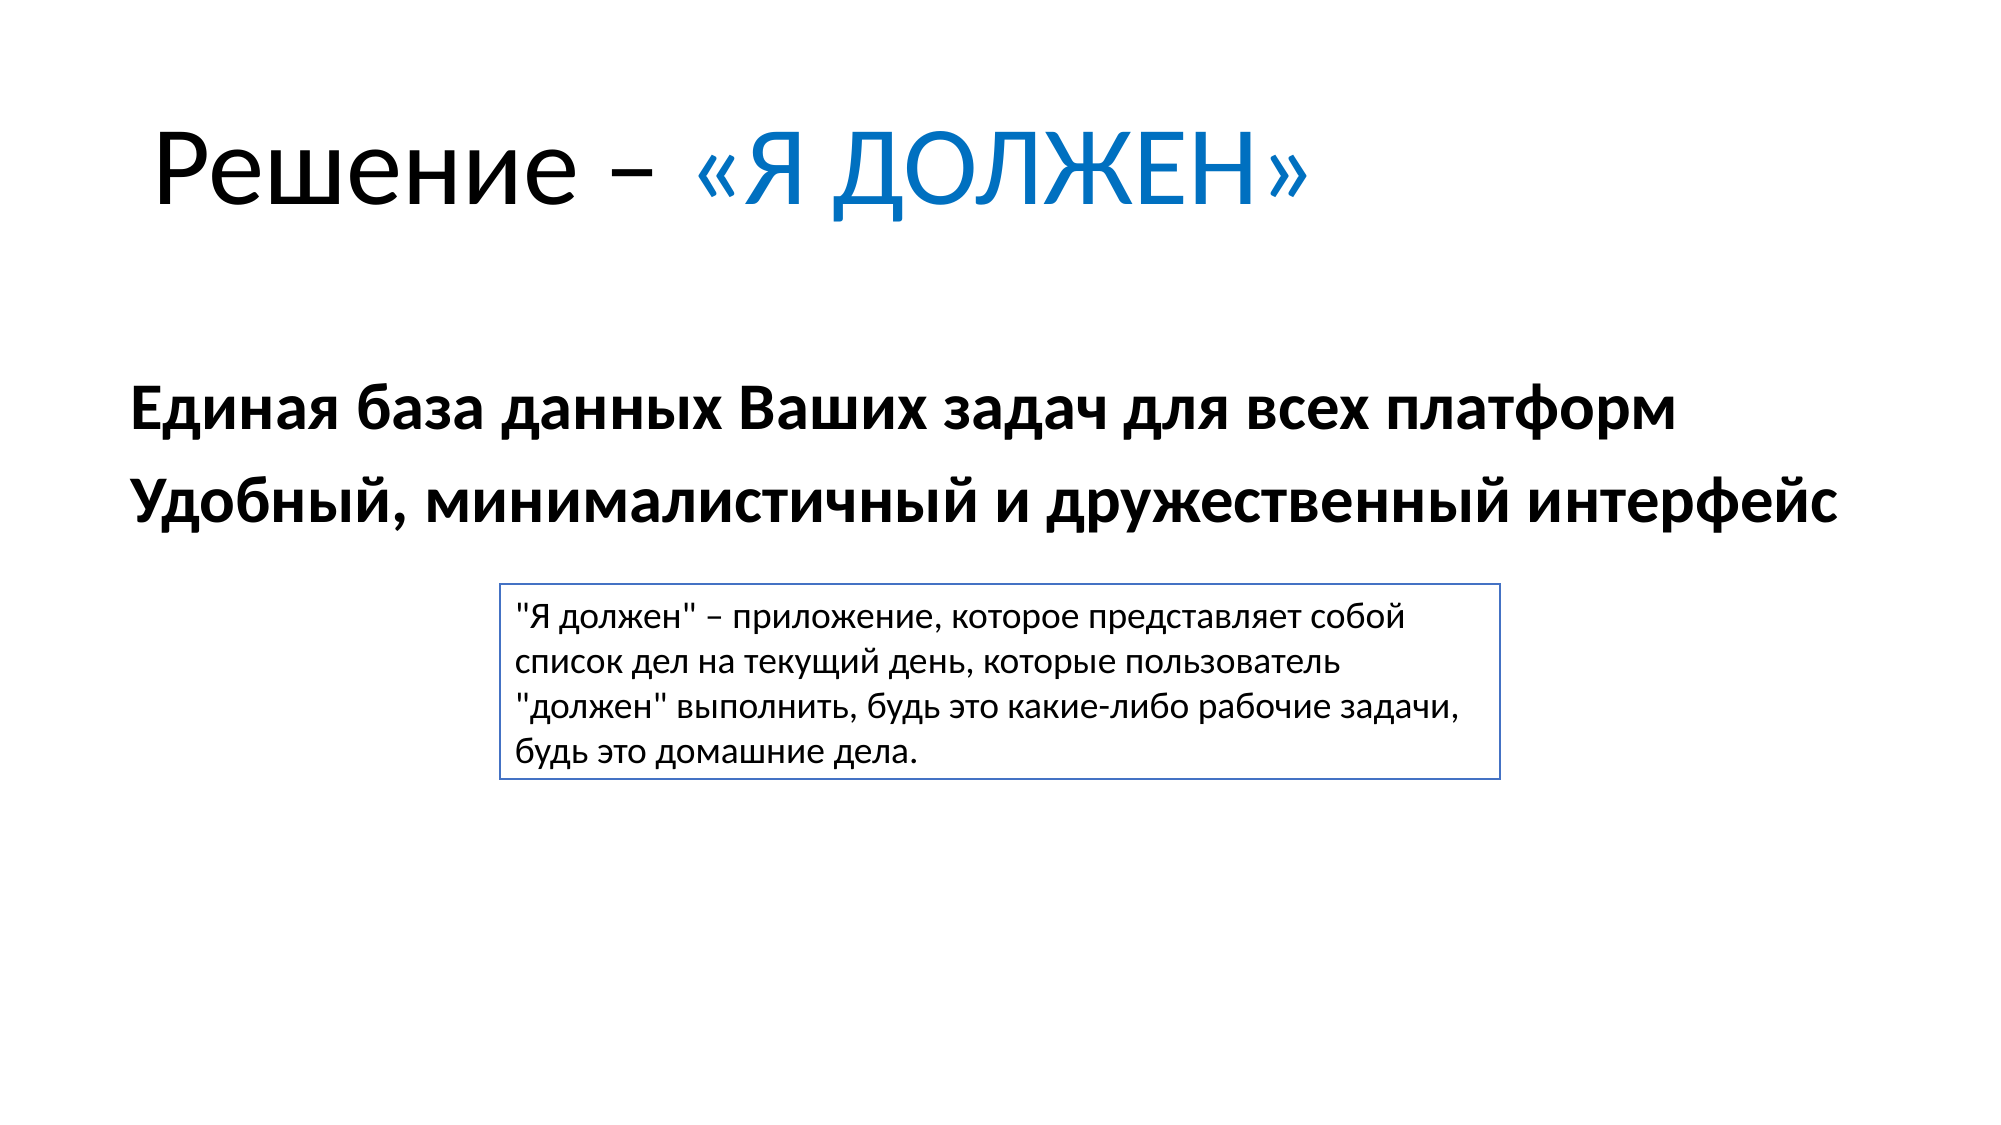

# Решение – «Я ДОЛЖЕН»
Единая база данных Ваших задач для всех платформ
Удобный, минималистичный и дружественный интерфейс
"Я должен" – приложение, которое представляет собой список дел на текущий день, которые пользователь "должен" выполнить, будь это какие-либо рабочие задачи, будь это домашние дела.